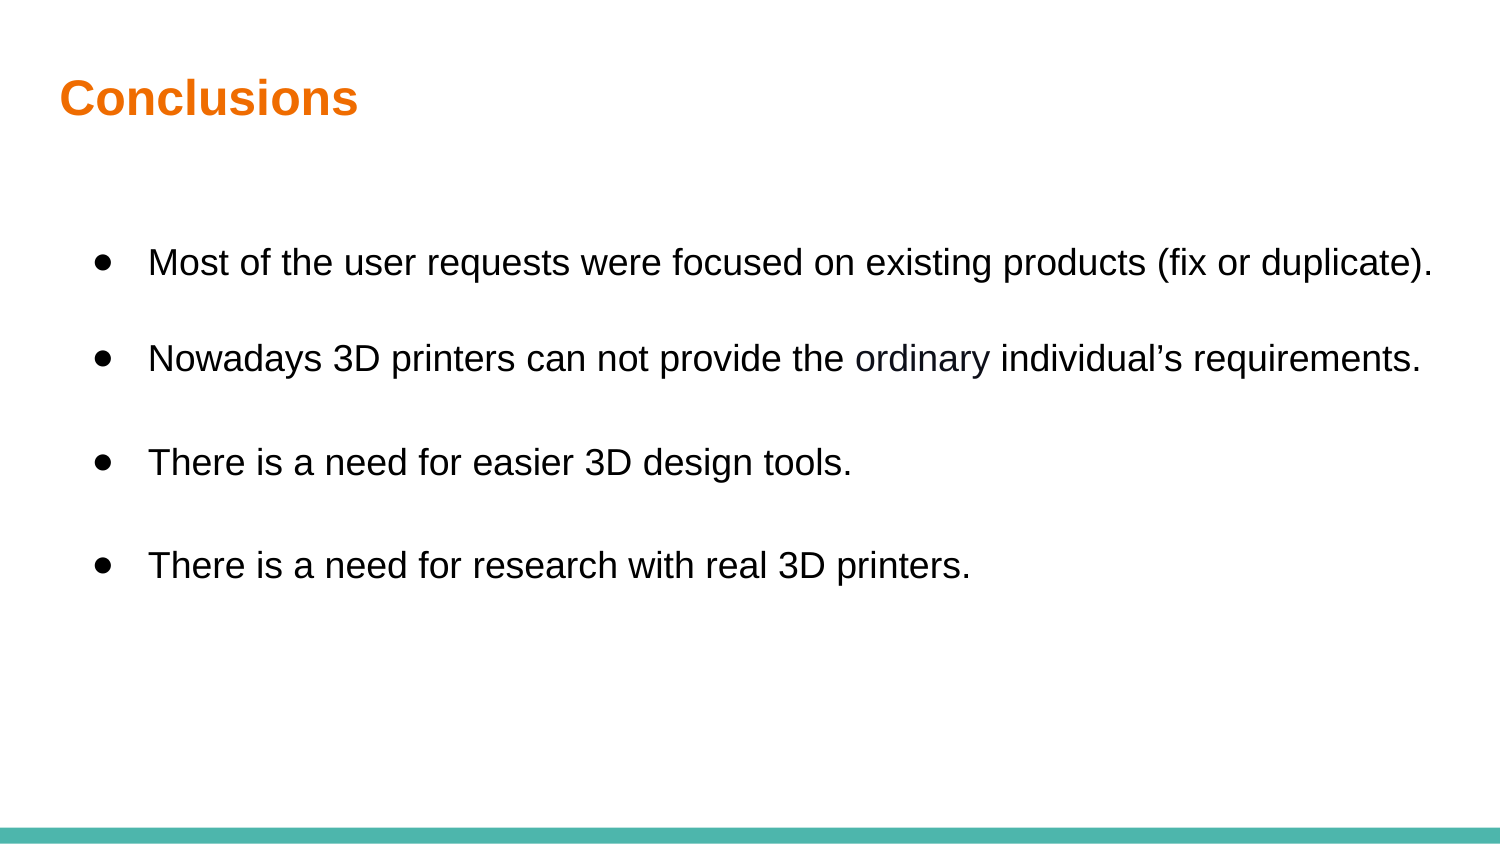

# Conclusions
Most of the user requests were focused on existing products (fix or duplicate).
Nowadays 3D printers can not provide the ordinary individual’s requirements.
There is a need for easier 3D design tools.
There is a need for research with real 3D printers.